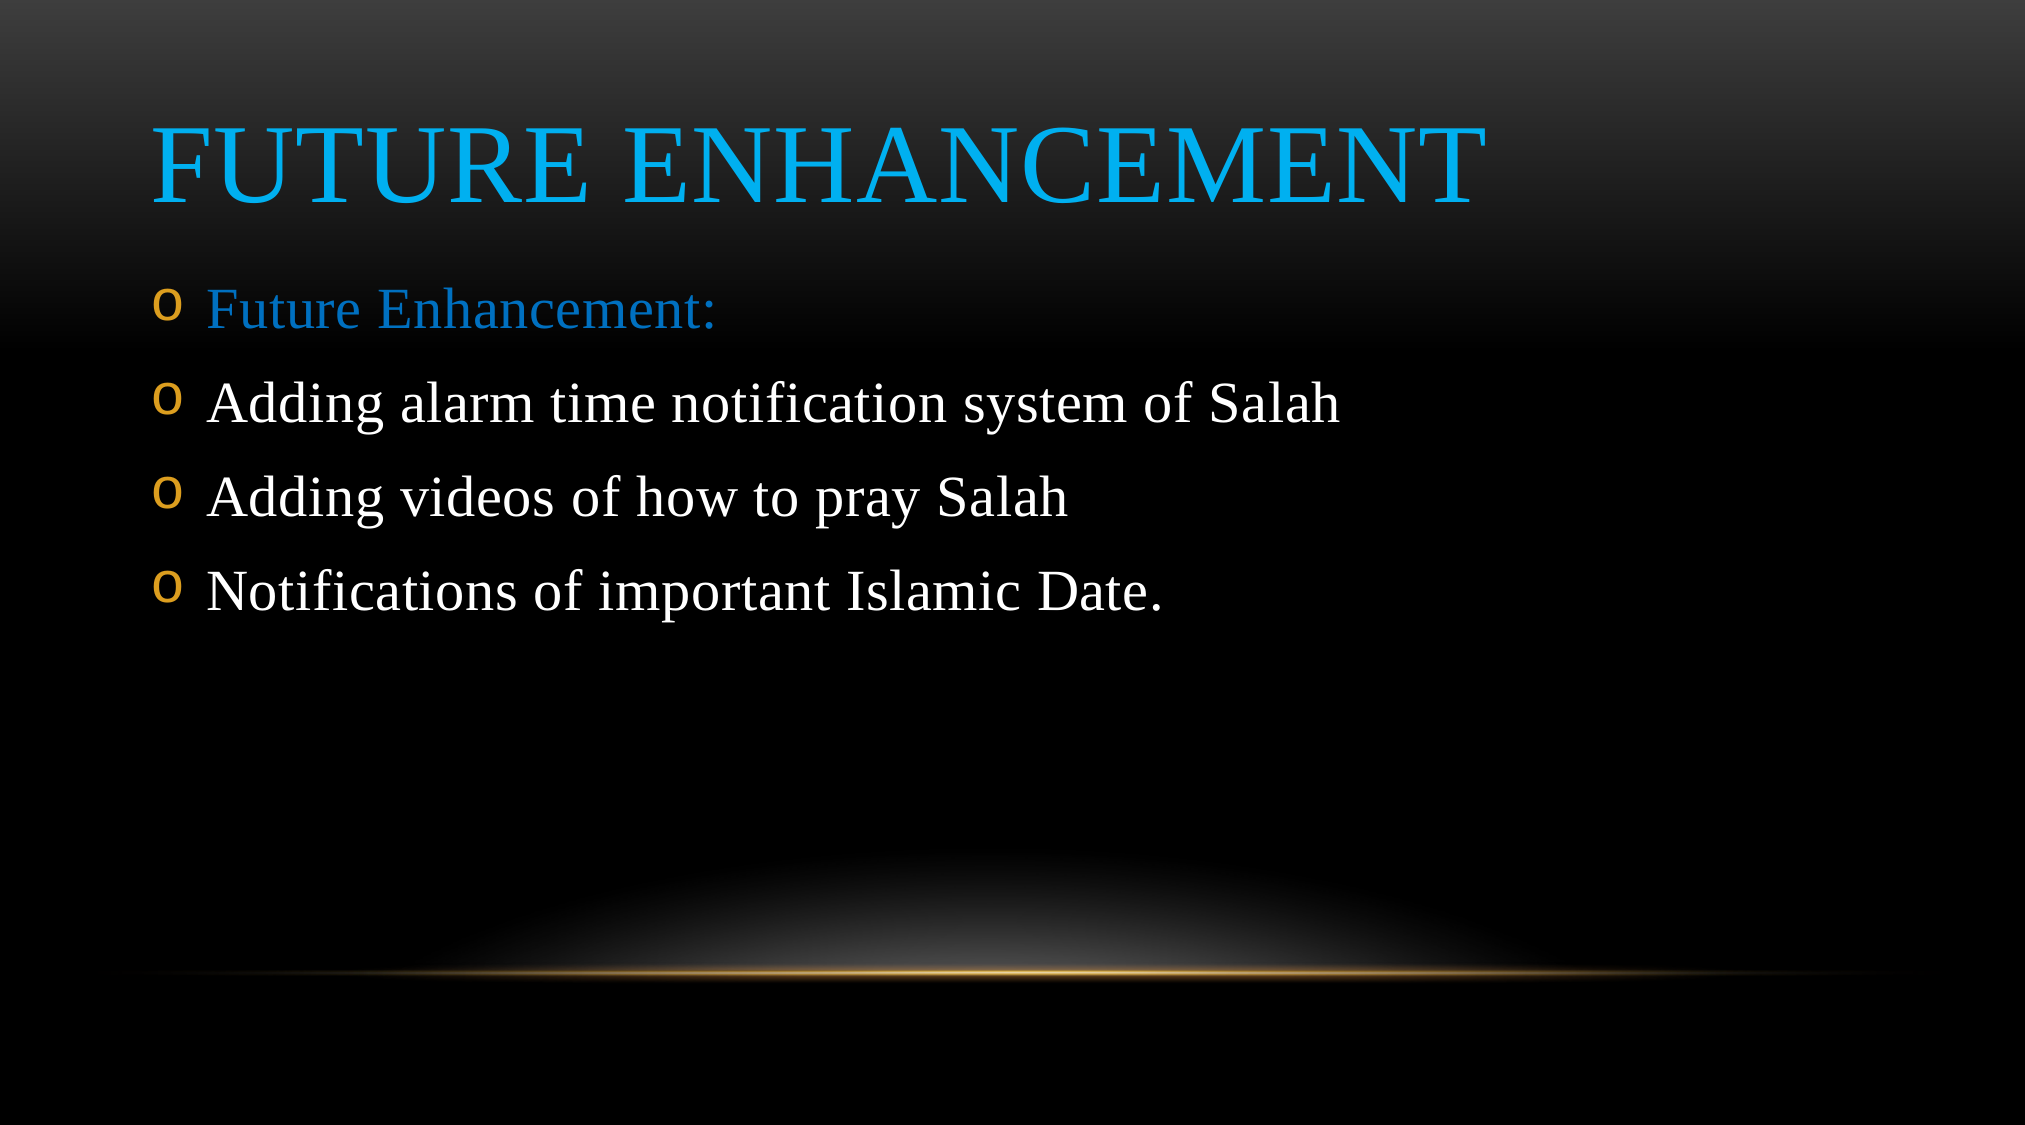

# Future Enhancement
Future Enhancement:
Adding alarm time notification system of Salah
Adding videos of how to pray Salah
Notifications of important Islamic Date.